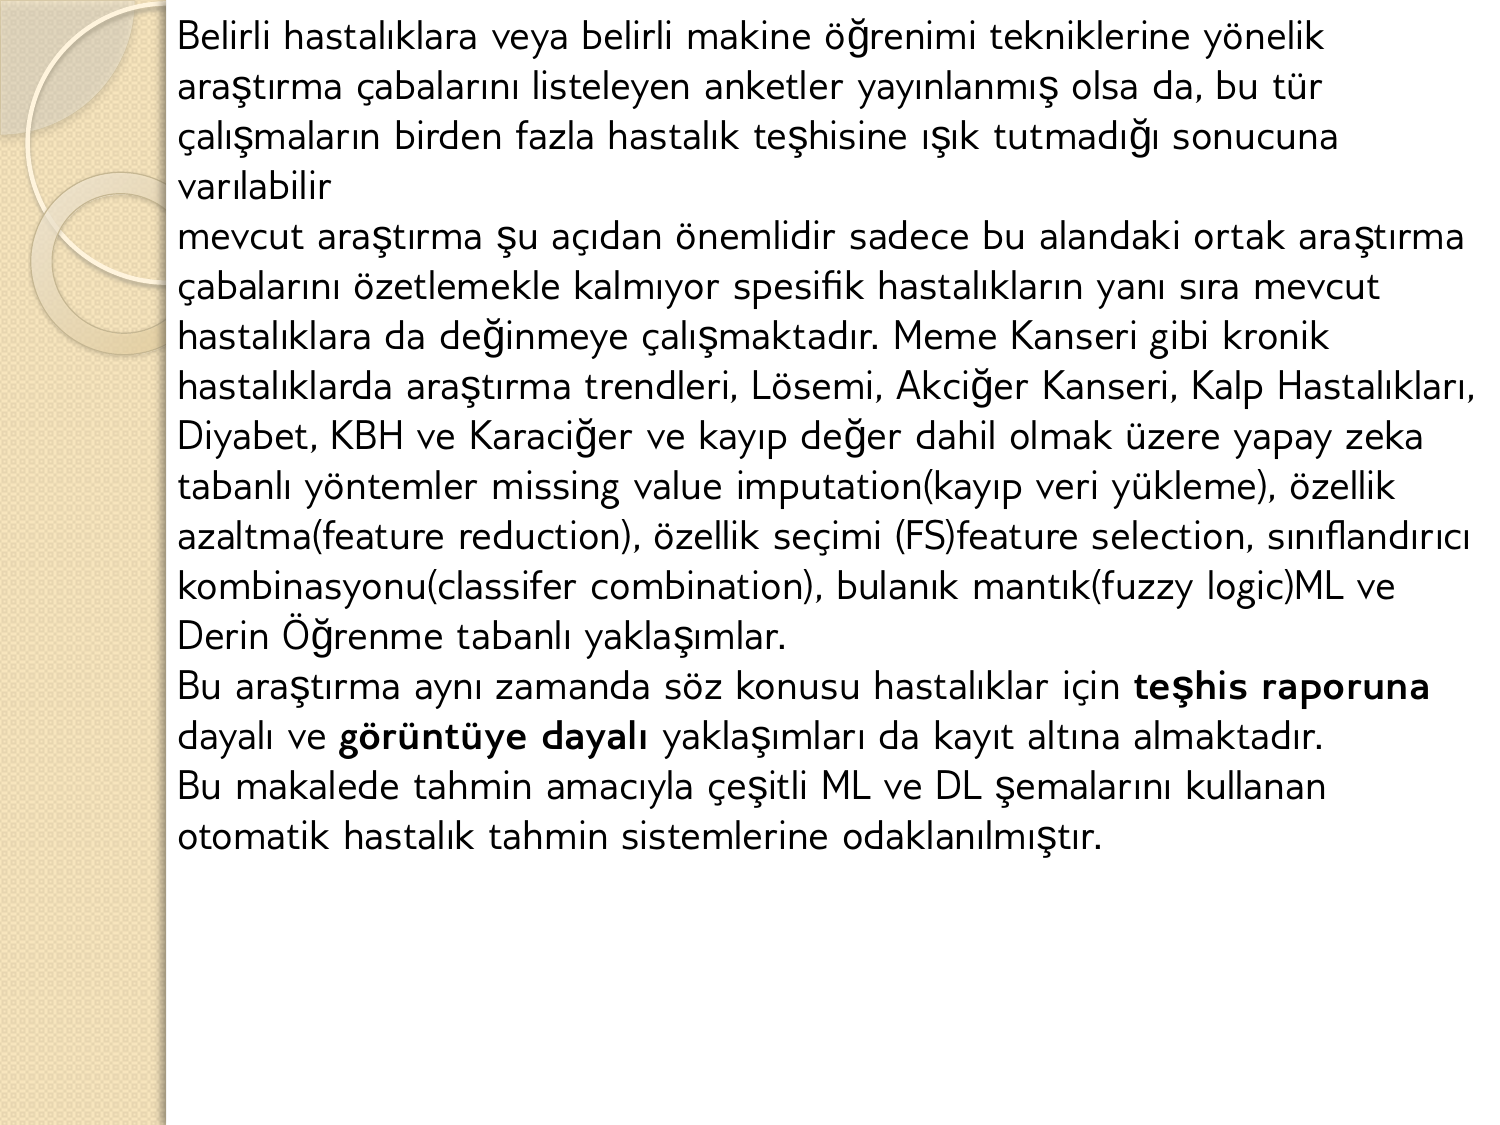

Belirli hastalıklara veya belirli makine öğrenimi tekniklerine yönelik araştırma çabalarını listeleyen anketler yayınlanmış olsa da, bu tür çalışmaların birden fazla hastalık teşhisine ışık tutmadığı sonucuna varılabilir
mevcut araştırma şu açıdan önemlidir sadece bu alandaki ortak araştırma çabalarını özetlemekle kalmıyor spesifik hastalıkların yanı sıra mevcut hastalıklara da değinmeye çalışmaktadır. Meme Kanseri gibi kronik hastalıklarda araştırma trendleri, Lösemi, Akciğer Kanseri, Kalp Hastalıkları, Diyabet, KBH ve Karaciğer ve kayıp değer dahil olmak üzere yapay zeka tabanlı yöntemler missing value imputation(kayıp veri yükleme), özellik azaltma(feature reduction), özellik seçimi (FS)feature selection, sınıflandırıcı kombinasyonu(classifer combination), bulanık mantık(fuzzy logic)ML ve Derin Öğrenme tabanlı yaklaşımlar.
Bu araştırma aynı zamanda söz konusu hastalıklar için teşhis raporuna dayalı ve görüntüye dayalı yaklaşımları da kayıt altına almaktadır.
Bu makalede tahmin amacıyla çeşitli ML ve DL şemalarını kullanan otomatik hastalık tahmin sistemlerine odaklanılmıştır.